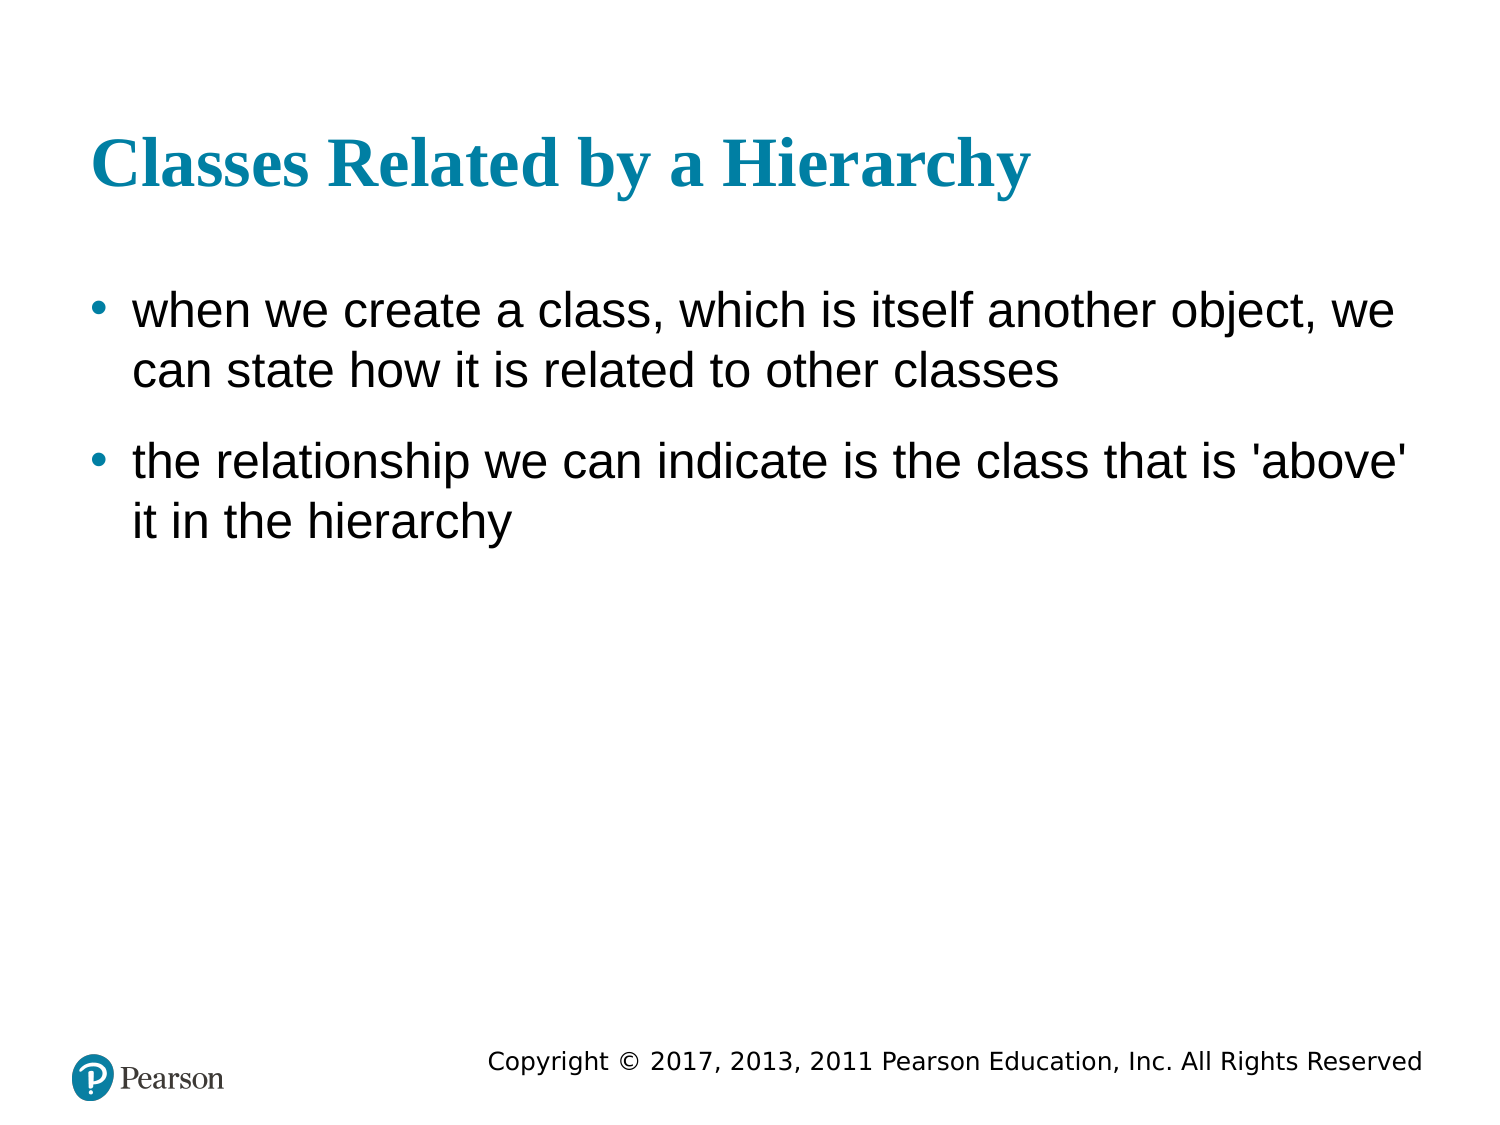

# Classes Related by a Hierarchy
when we create a class, which is itself another object, we can state how it is related to other classes
the relationship we can indicate is the class that is 'above' it in the hierarchy